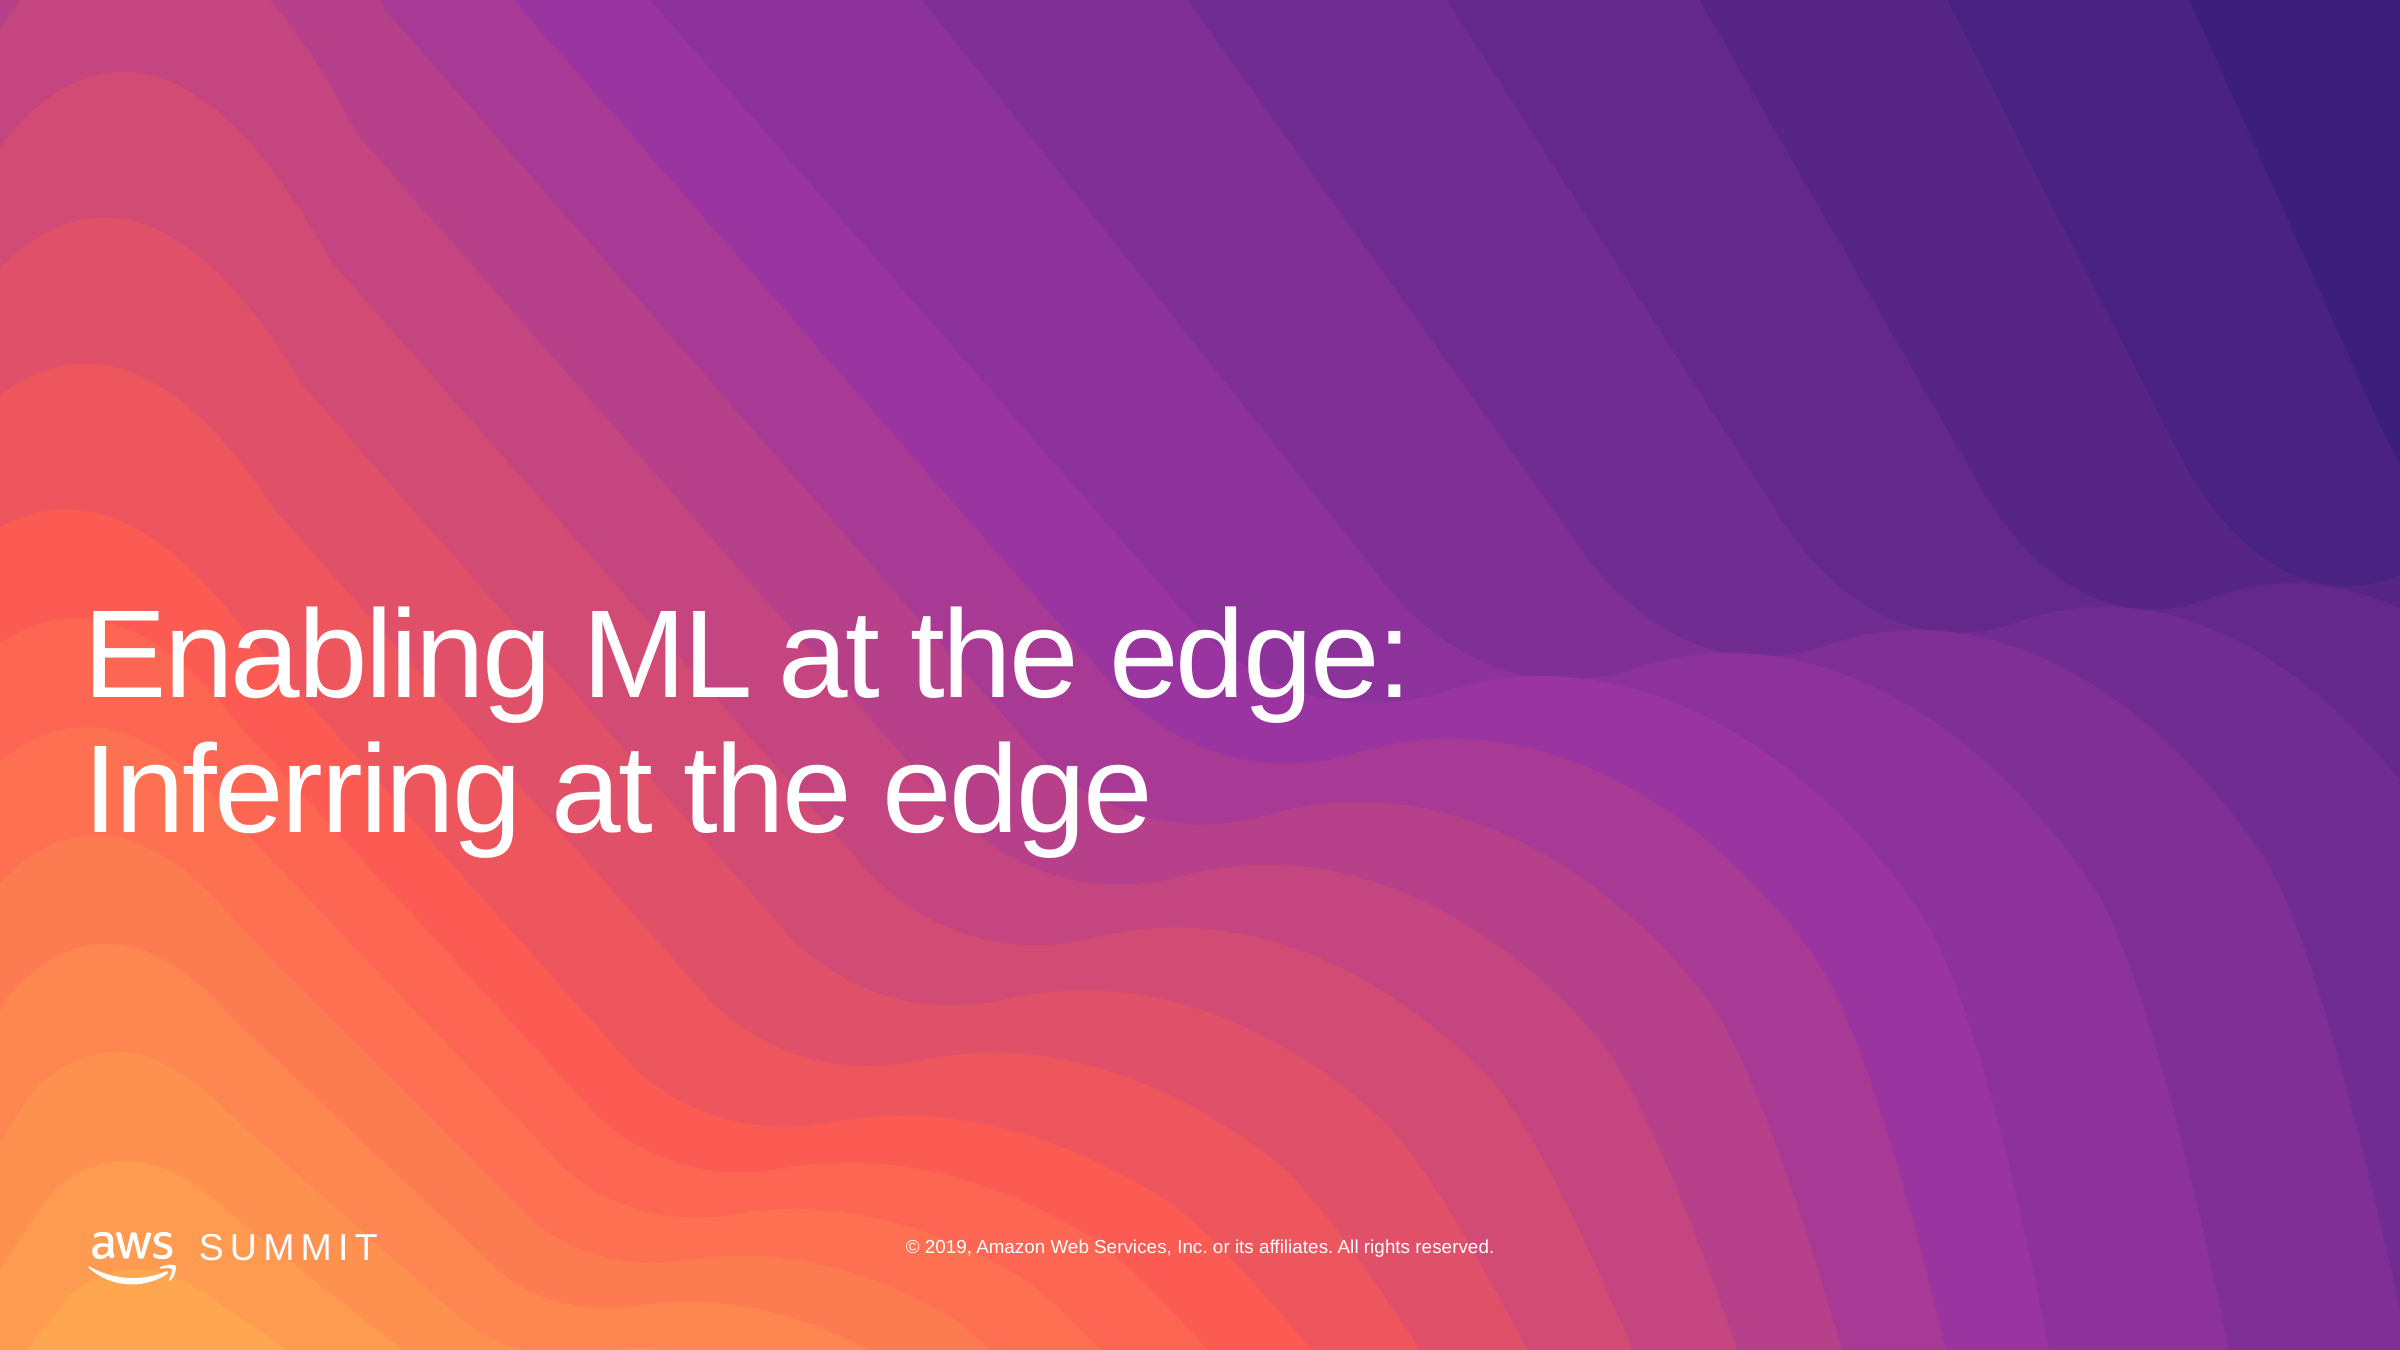

# Enabling ML at the edge: Inferring at the edge